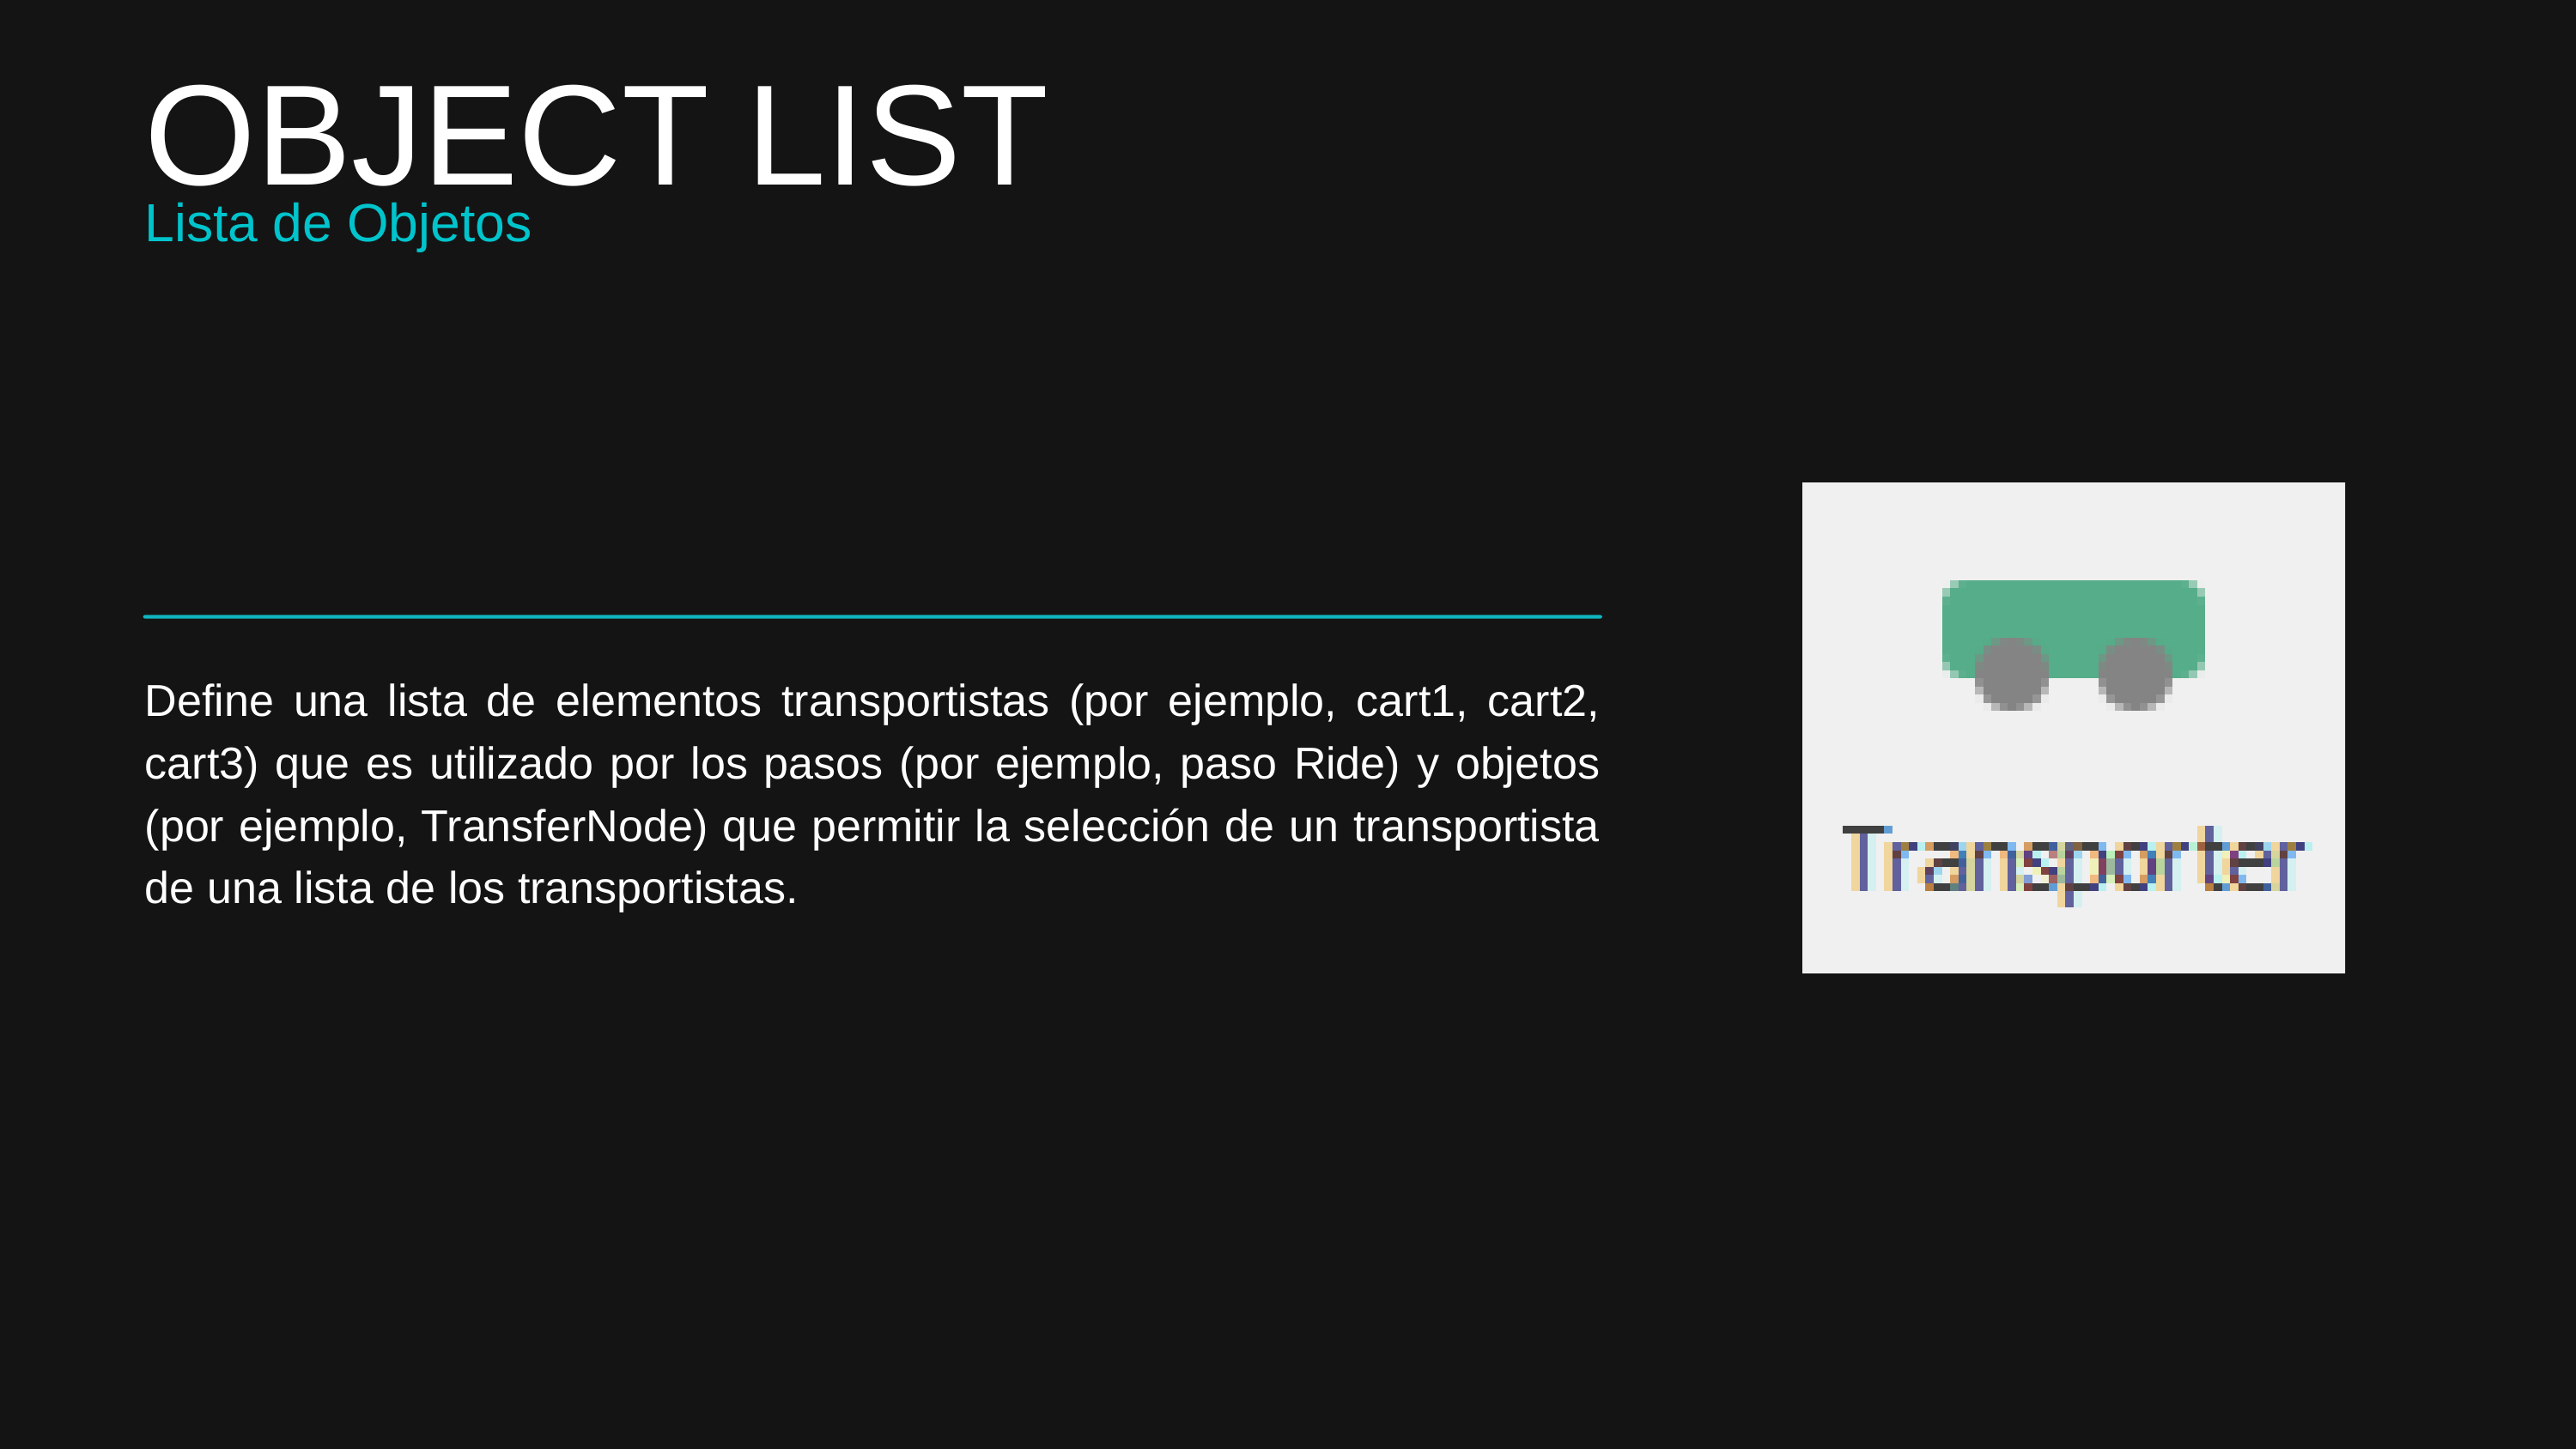

OBJECT LIST
Lista de Objetos

Define una lista de elementos transportistas (por ejemplo, cart1, cart2, cart3) que es utilizado por los pasos (por ejemplo, paso Ride) y objetos (por ejemplo, TransferNode) que permitir la selección de un transportista de una lista de los transportistas.